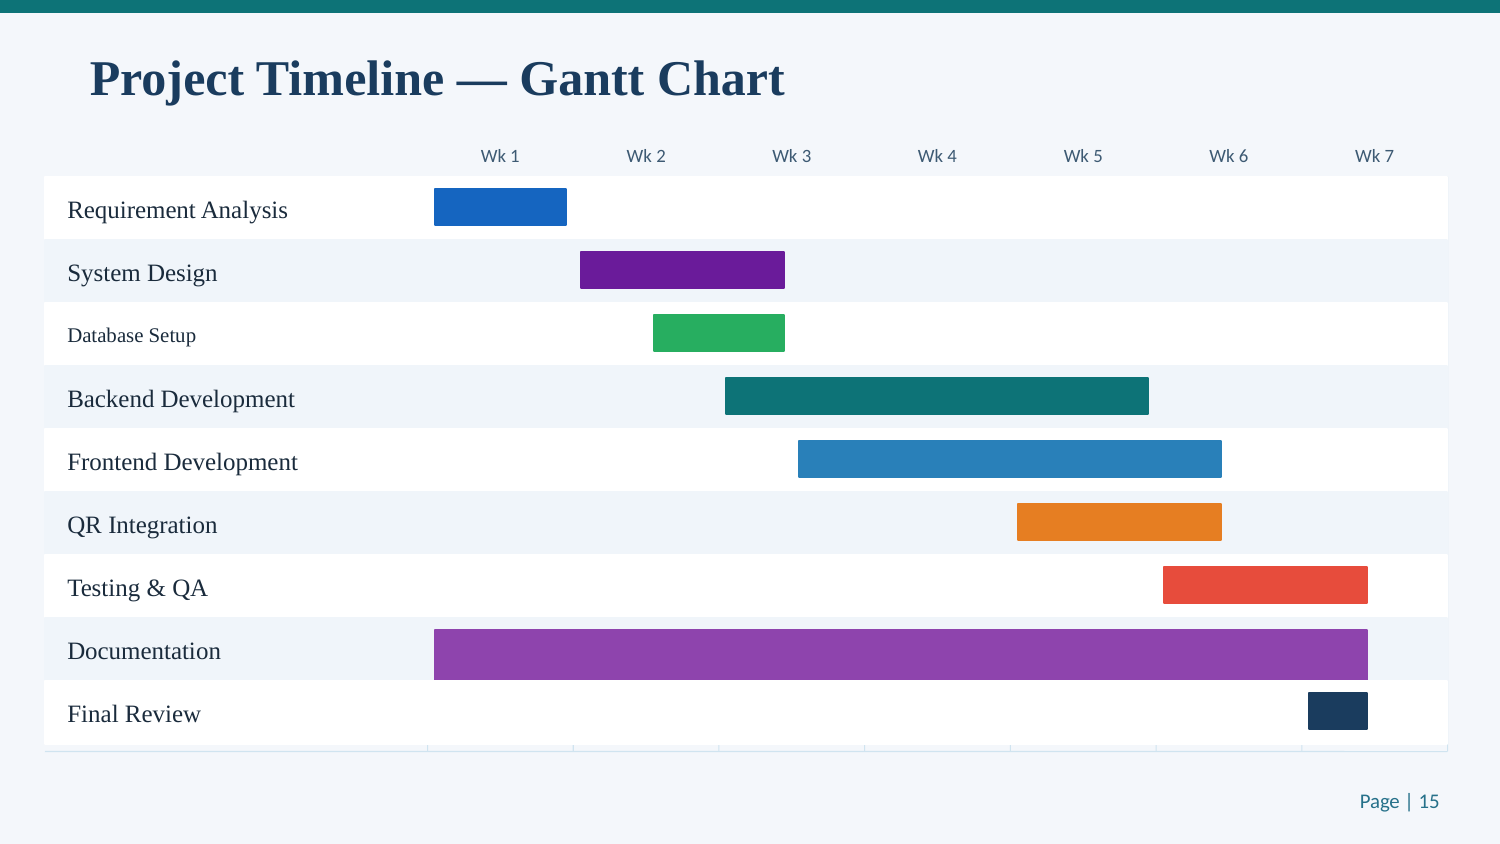

Project Timeline — Gantt Chart
Wk 1
Wk 2
Wk 3
Wk 4
Wk 5
Wk 6
Wk 7

Requirement Analysis

System Design

Database Setup

Backend Development

Frontend Development

QR Integration

Testing & QA

Documentation

Final Review

Page | 15